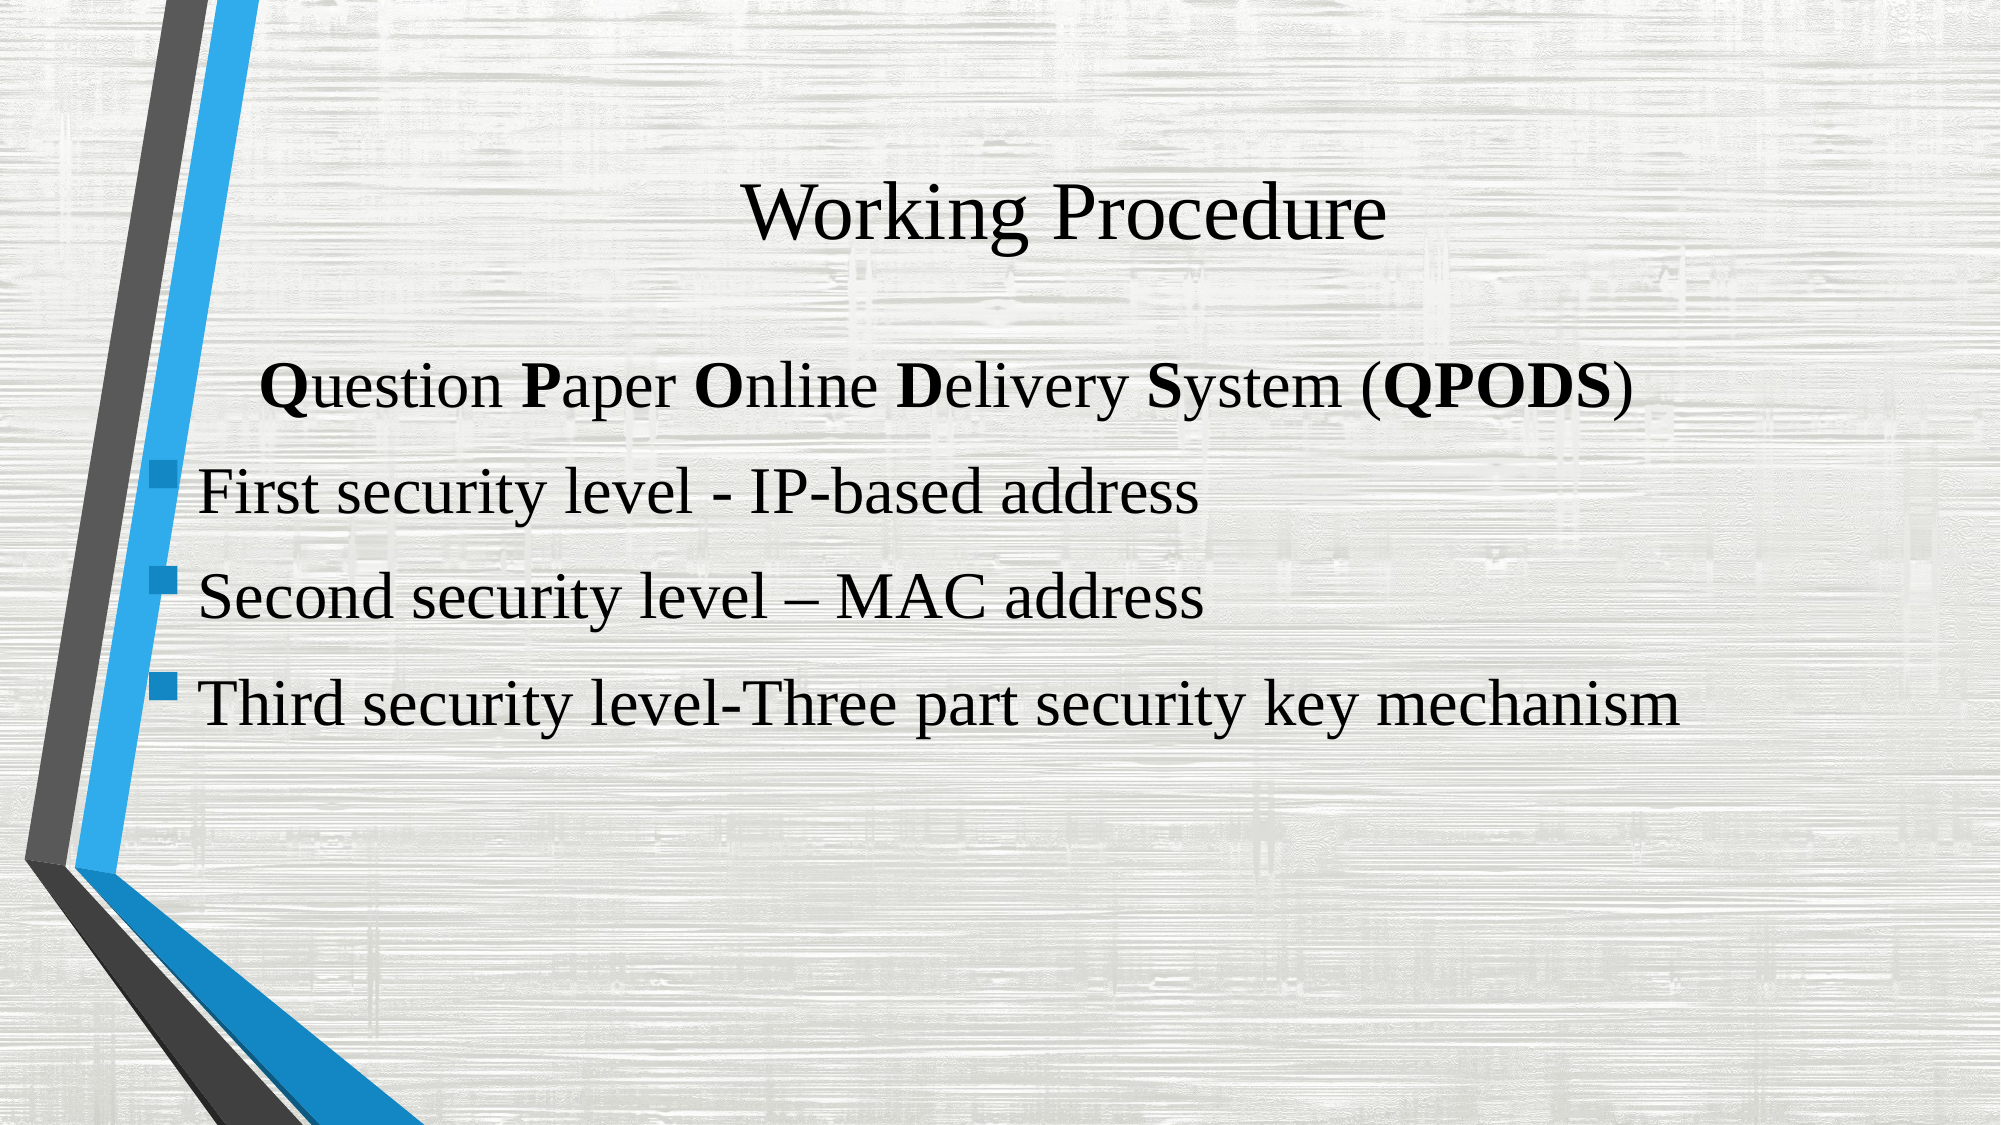

# Working Procedure
       Question Paper Online Delivery System (QPODS)
First security level - IP-based address
Second security level – MAC address
Third security level-Three part security key mechanism